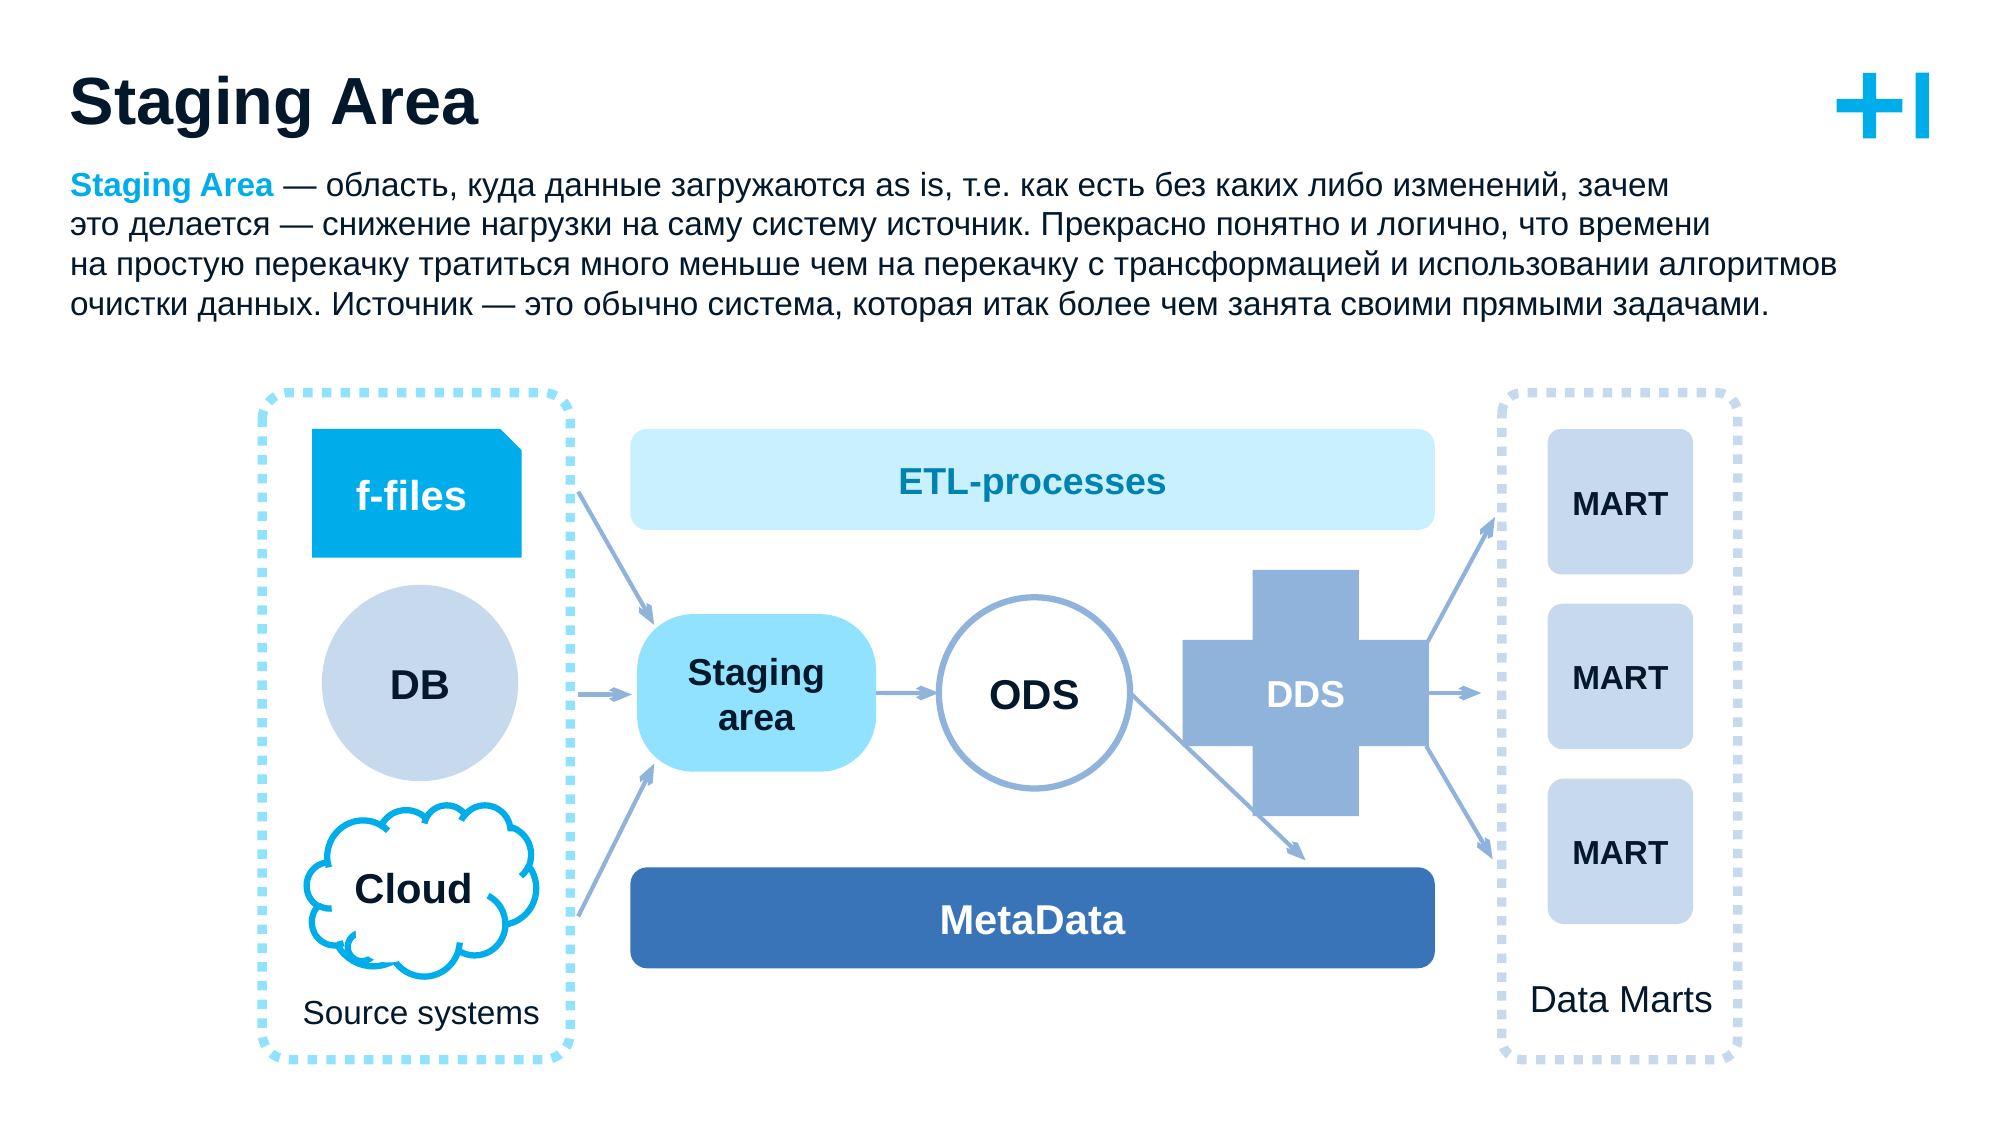

# Staging Area
Staging Area — область, куда данные загружаются as is, т.е. как есть без каких либо изменений, зачем
это делается — снижение нагрузки на саму систему источник. Прекрасно понятно и логично, что времени
на простую перекачку тратиться много меньше чем на перекачку с трансформацией и использовании алгоритмов очистки данных. Источник — это обычно система, которая итак более чем занята своими прямыми задачами.

f-files
DB
Cloud

Sourсe systems

MART
MART
MART

Data Marts
ETL-processes
DDS
ODS
Staging
area
MetaData